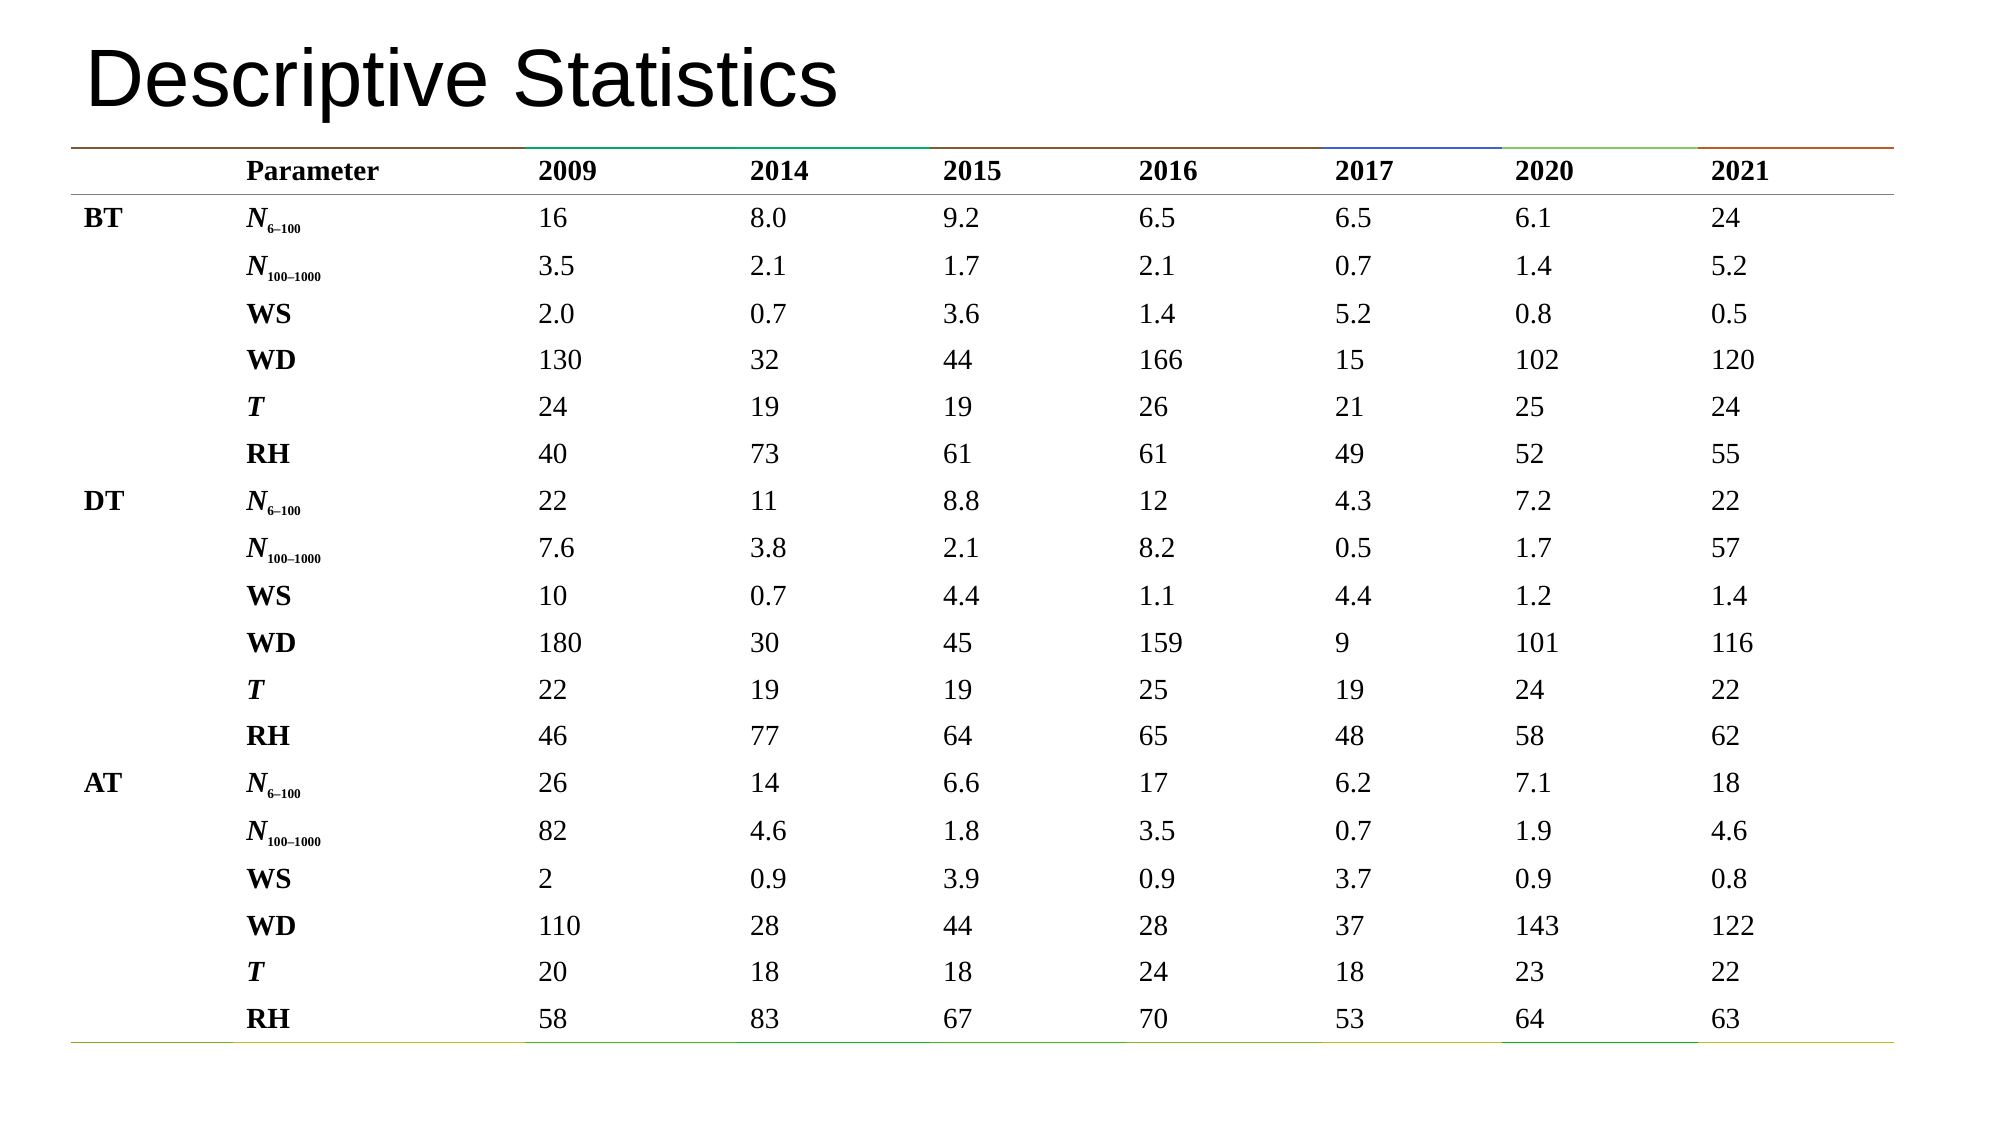

# Descriptive Statistics
|  | Parameter | 2009 | 2014 | 2015 | 2016 | 2017 | 2020 | 2021 |
| --- | --- | --- | --- | --- | --- | --- | --- | --- |
| BT | N6–100 | 16 | 8.0 | 9.2 | 6.5 | 6.5 | 6.1 | 24 |
|  | N100–1000 | 3.5 | 2.1 | 1.7 | 2.1 | 0.7 | 1.4 | 5.2 |
|  | WS | 2.0 | 0.7 | 3.6 | 1.4 | 5.2 | 0.8 | 0.5 |
|  | WD | 130 | 32 | 44 | 166 | 15 | 102 | 120 |
|  | T | 24 | 19 | 19 | 26 | 21 | 25 | 24 |
|  | RH | 40 | 73 | 61 | 61 | 49 | 52 | 55 |
| DT | N6–100 | 22 | 11 | 8.8 | 12 | 4.3 | 7.2 | 22 |
|  | N100–1000 | 7.6 | 3.8 | 2.1 | 8.2 | 0.5 | 1.7 | 57 |
|  | WS | 10 | 0.7 | 4.4 | 1.1 | 4.4 | 1.2 | 1.4 |
|  | WD | 180 | 30 | 45 | 159 | 9 | 101 | 116 |
|  | T | 22 | 19 | 19 | 25 | 19 | 24 | 22 |
|  | RH | 46 | 77 | 64 | 65 | 48 | 58 | 62 |
| AT | N6–100 | 26 | 14 | 6.6 | 17 | 6.2 | 7.1 | 18 |
|  | N100–1000 | 82 | 4.6 | 1.8 | 3.5 | 0.7 | 1.9 | 4.6 |
|  | WS | 2 | 0.9 | 3.9 | 0.9 | 3.7 | 0.9 | 0.8 |
|  | WD | 110 | 28 | 44 | 28 | 37 | 143 | 122 |
|  | T | 20 | 18 | 18 | 24 | 18 | 23 | 22 |
|  | RH | 58 | 83 | 67 | 70 | 53 | 64 | 63 |